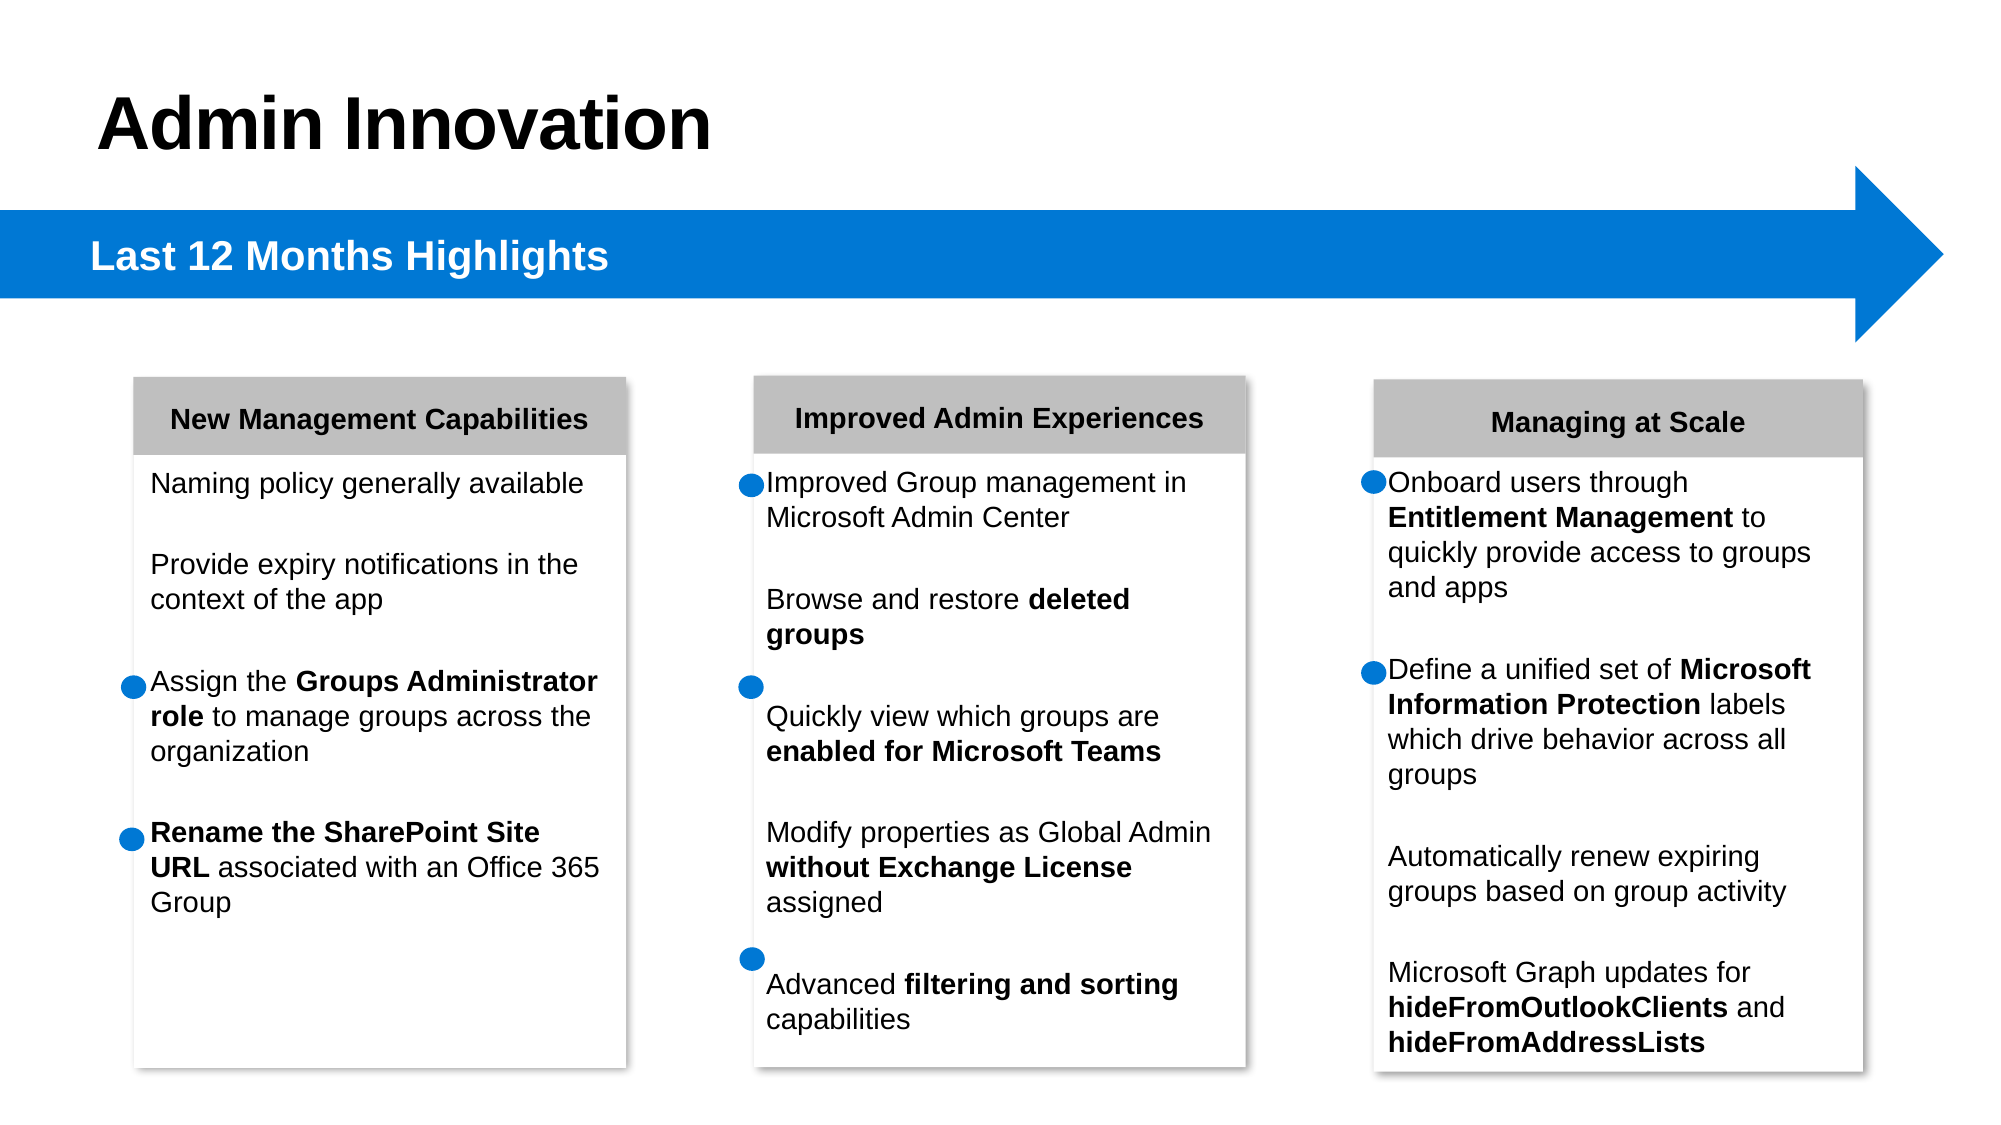

# Admin Innovation
Last 12 Months Highlights
Improved Admin Experiences
New Management Capabilities

Managing at Scale

Naming policy generally available

Provide expiry notifications in the context of the app

Assign the Groups Administrator role to manage groups across the organization

Rename the SharePoint Site URL associated with an Office 365 Group

Improved Group management in Microsoft Admin Center

Browse and restore deleted groups

Quickly view which groups are enabled for Microsoft Teams

Modify properties as Global Admin without Exchange License assigned

Advanced filtering and sorting capabilities
Onboard users through Entitlement Management to quickly provide access to groups and apps

Define a unified set of Microsoft Information Protection labels which drive behavior across all groups

Automatically renew expiring groups based on group activity

Microsoft Graph updates for hideFromOutlookClients and hideFromAddressLists